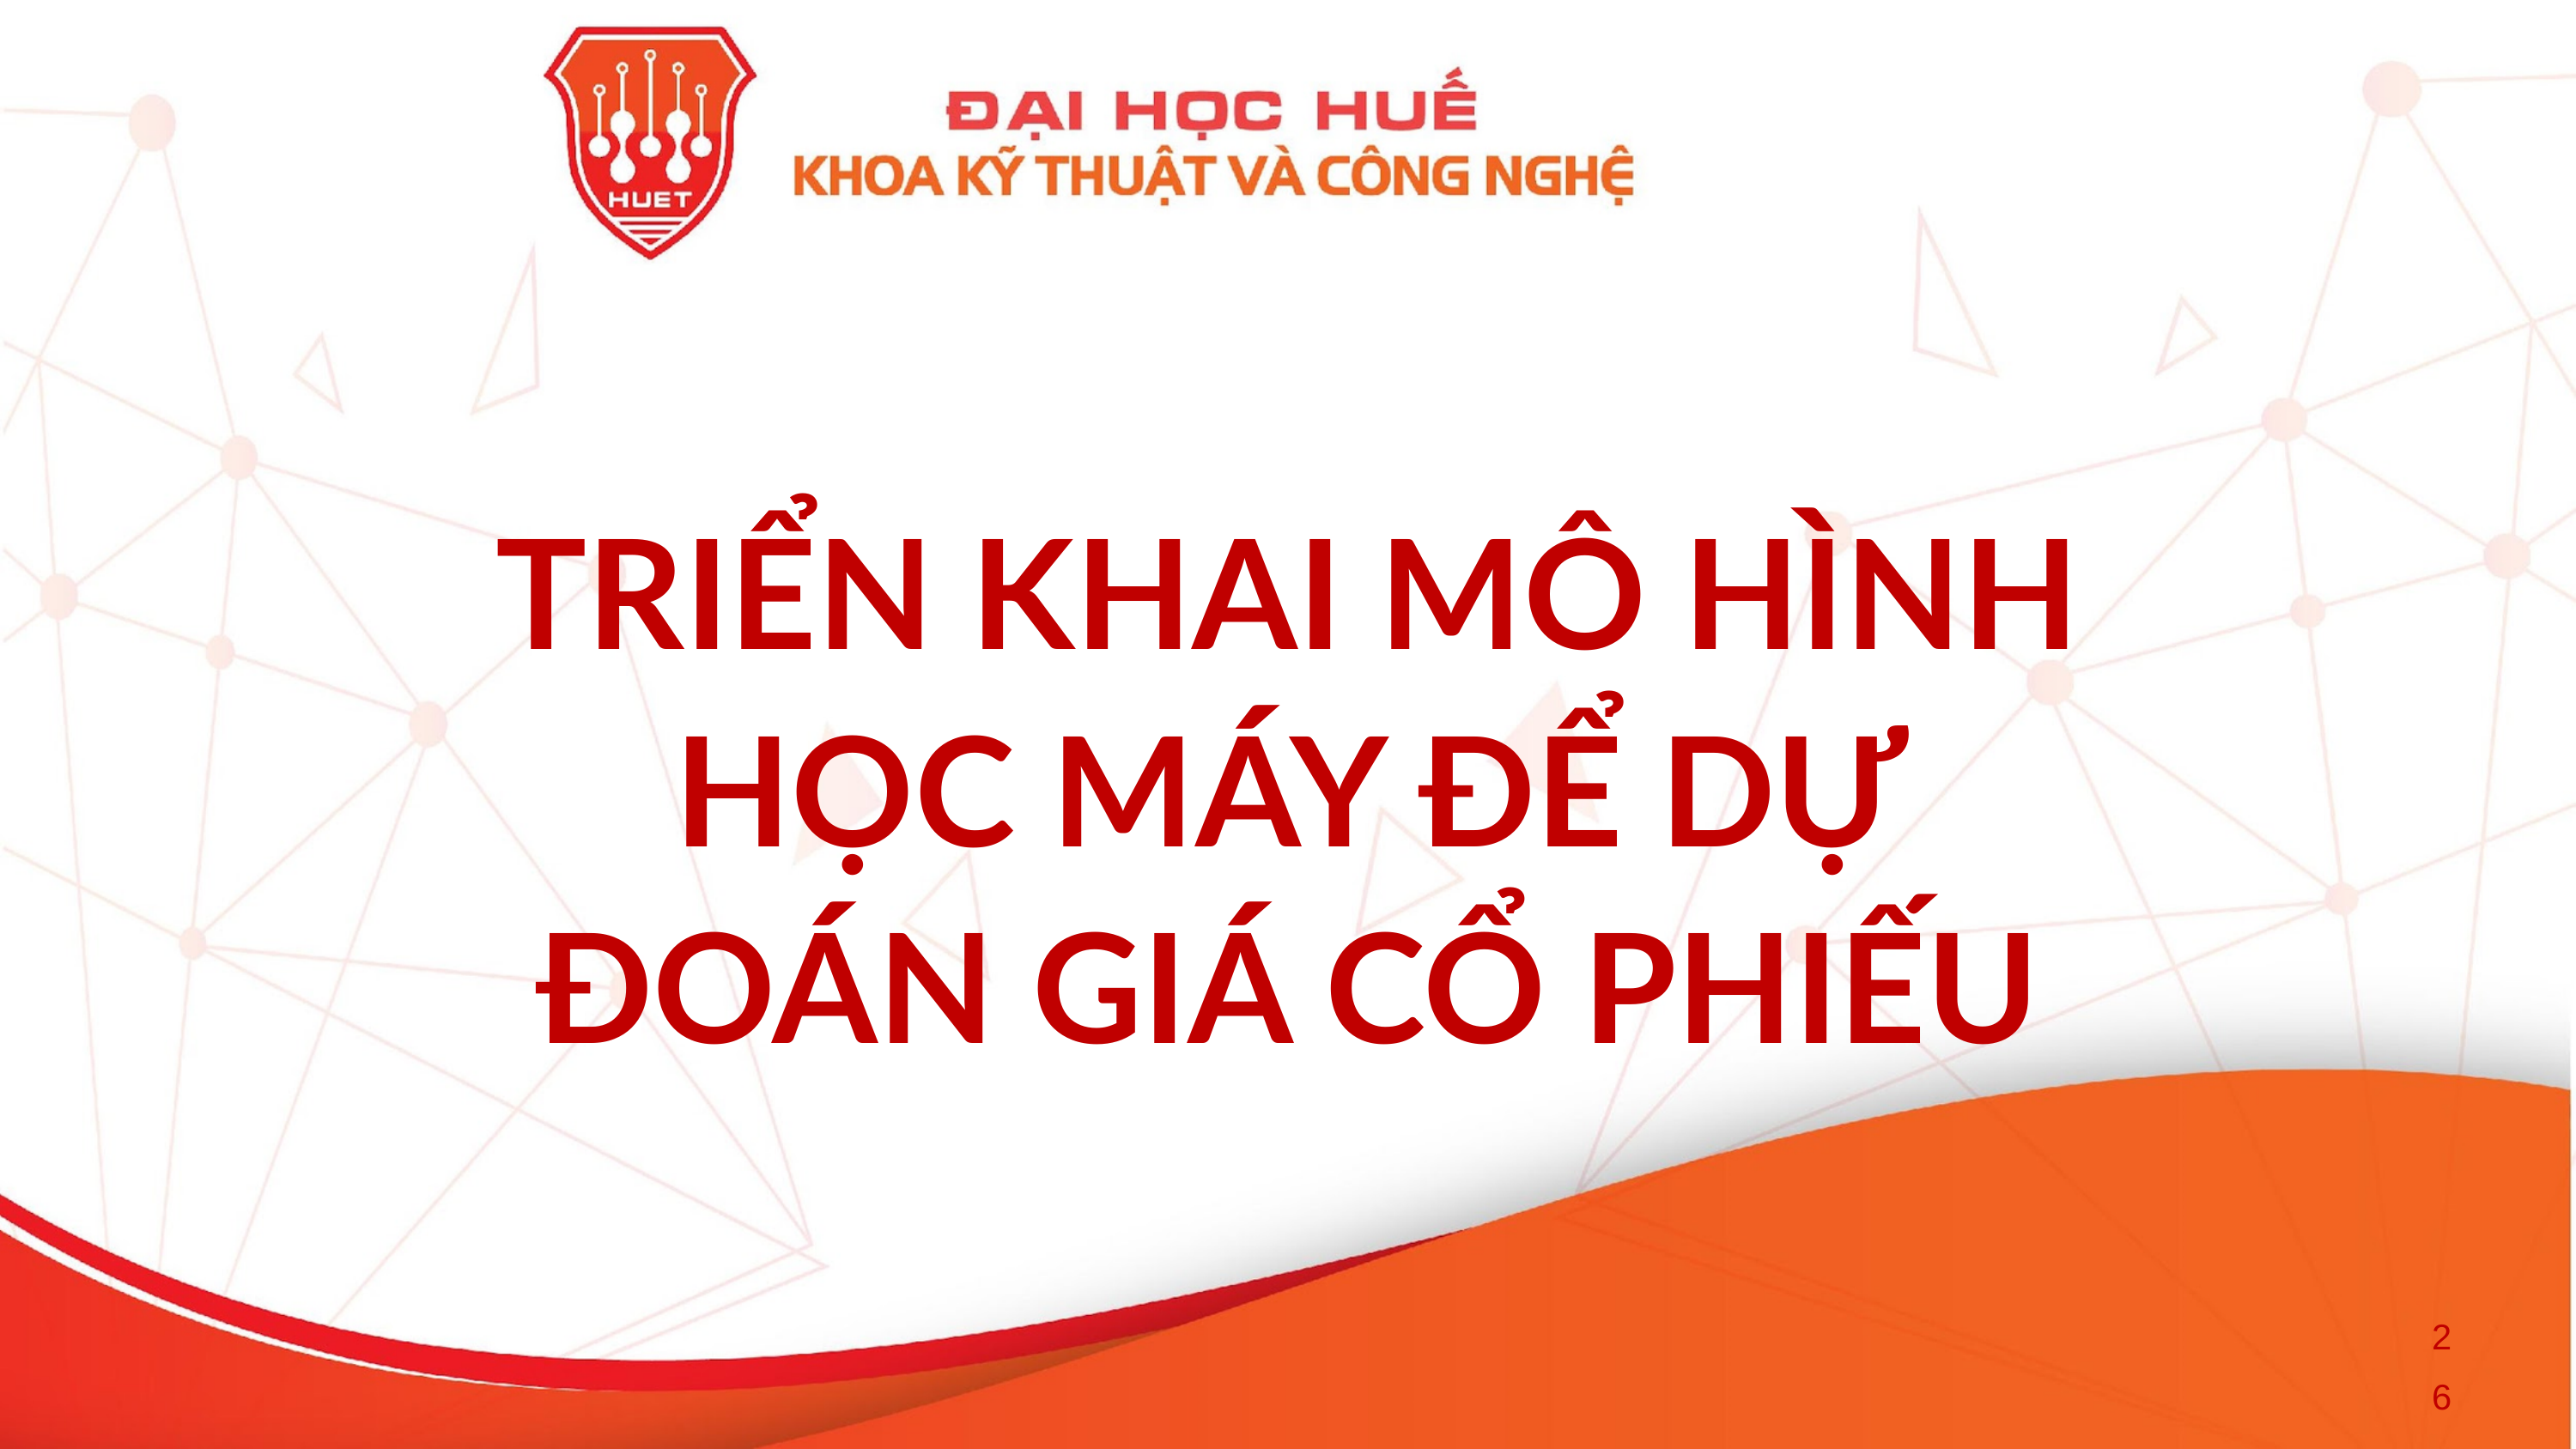

TRIỂN KHAI MÔ HÌNH HỌC MÁY ĐỂ DỰ ĐOÁN GIÁ CỔ PHIẾU
26